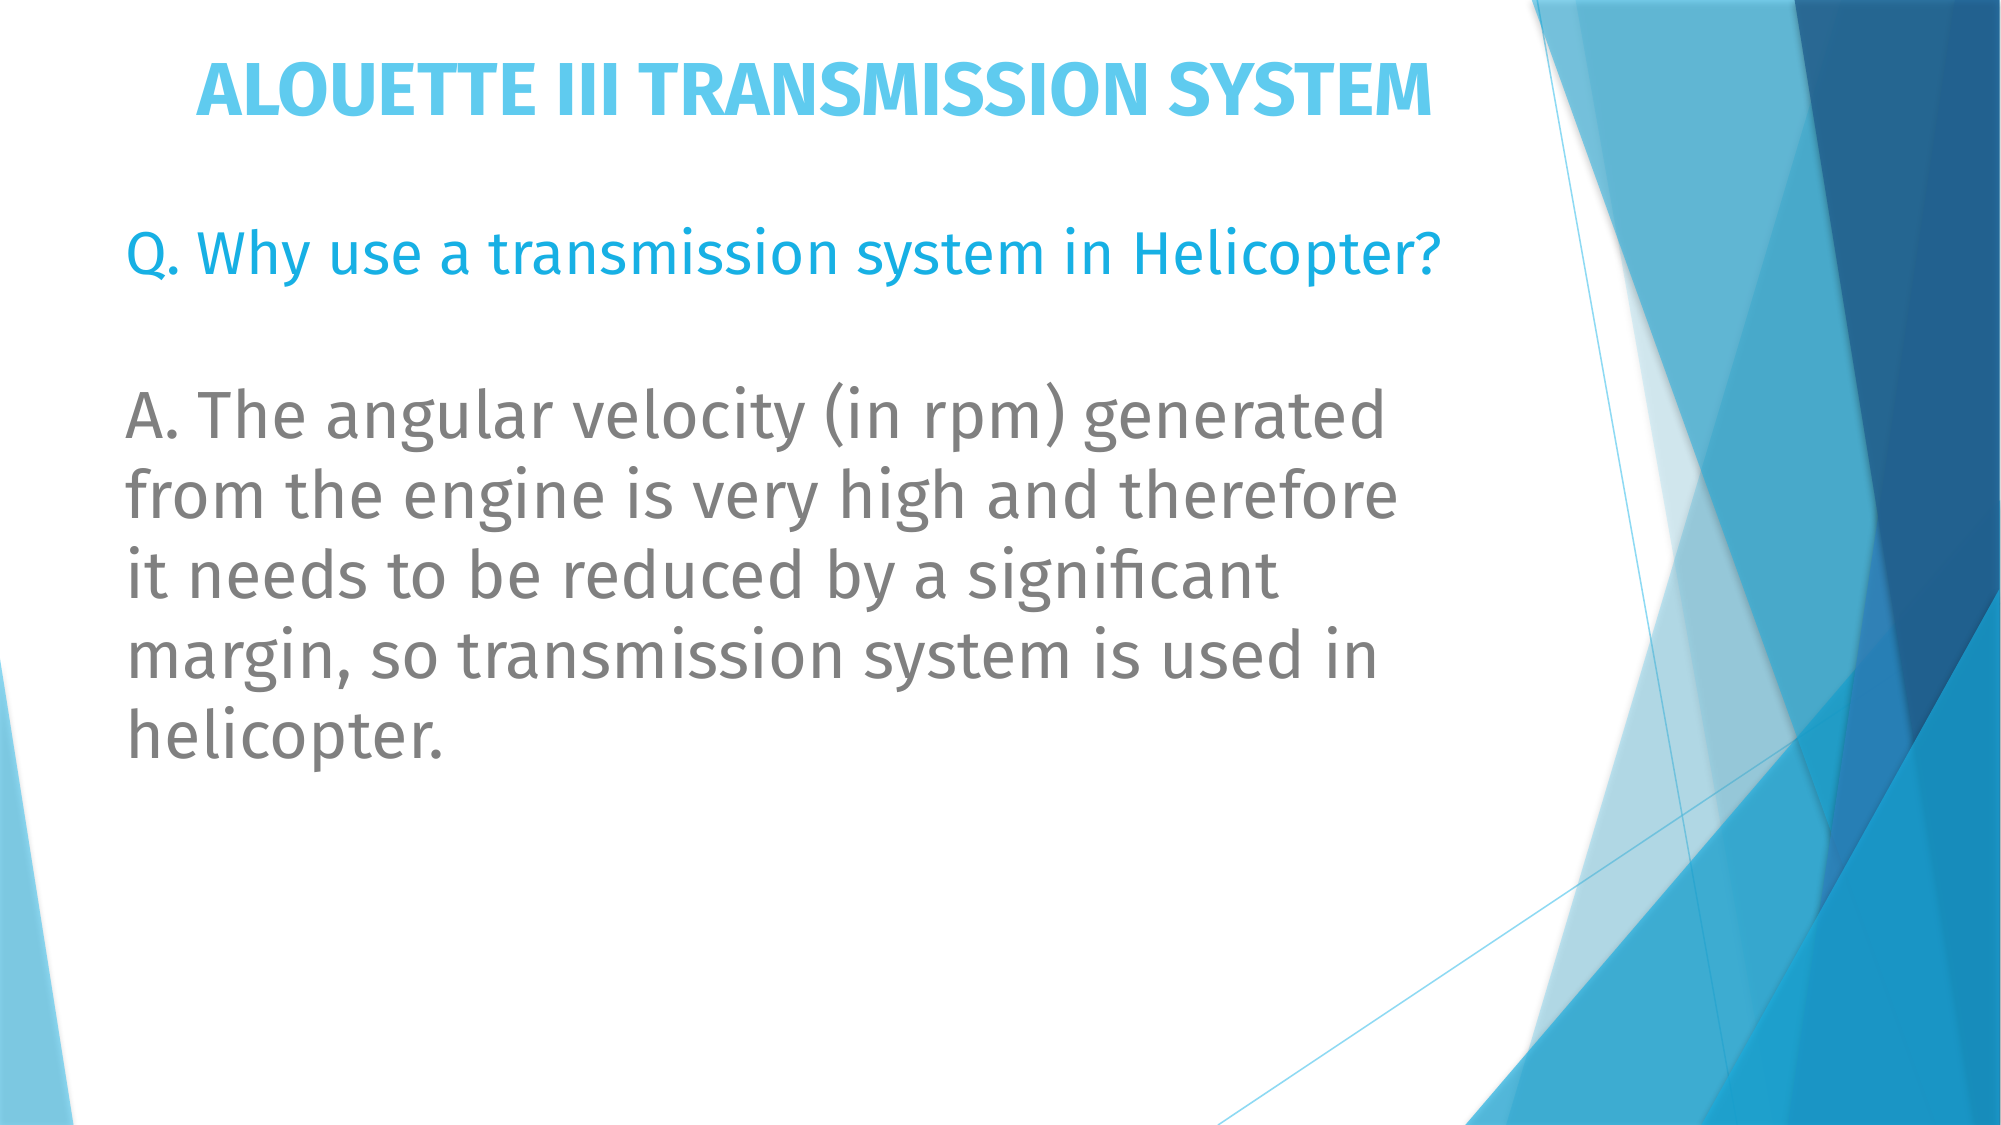

# ALOUETTE III TRANSMISSION SYSTEM
Q. Why use a transmission system in Helicopter?
A. The angular velocity (in rpm) generated from the engine is very high and therefore it needs to be reduced by a significant margin, so transmission system is used in helicopter.